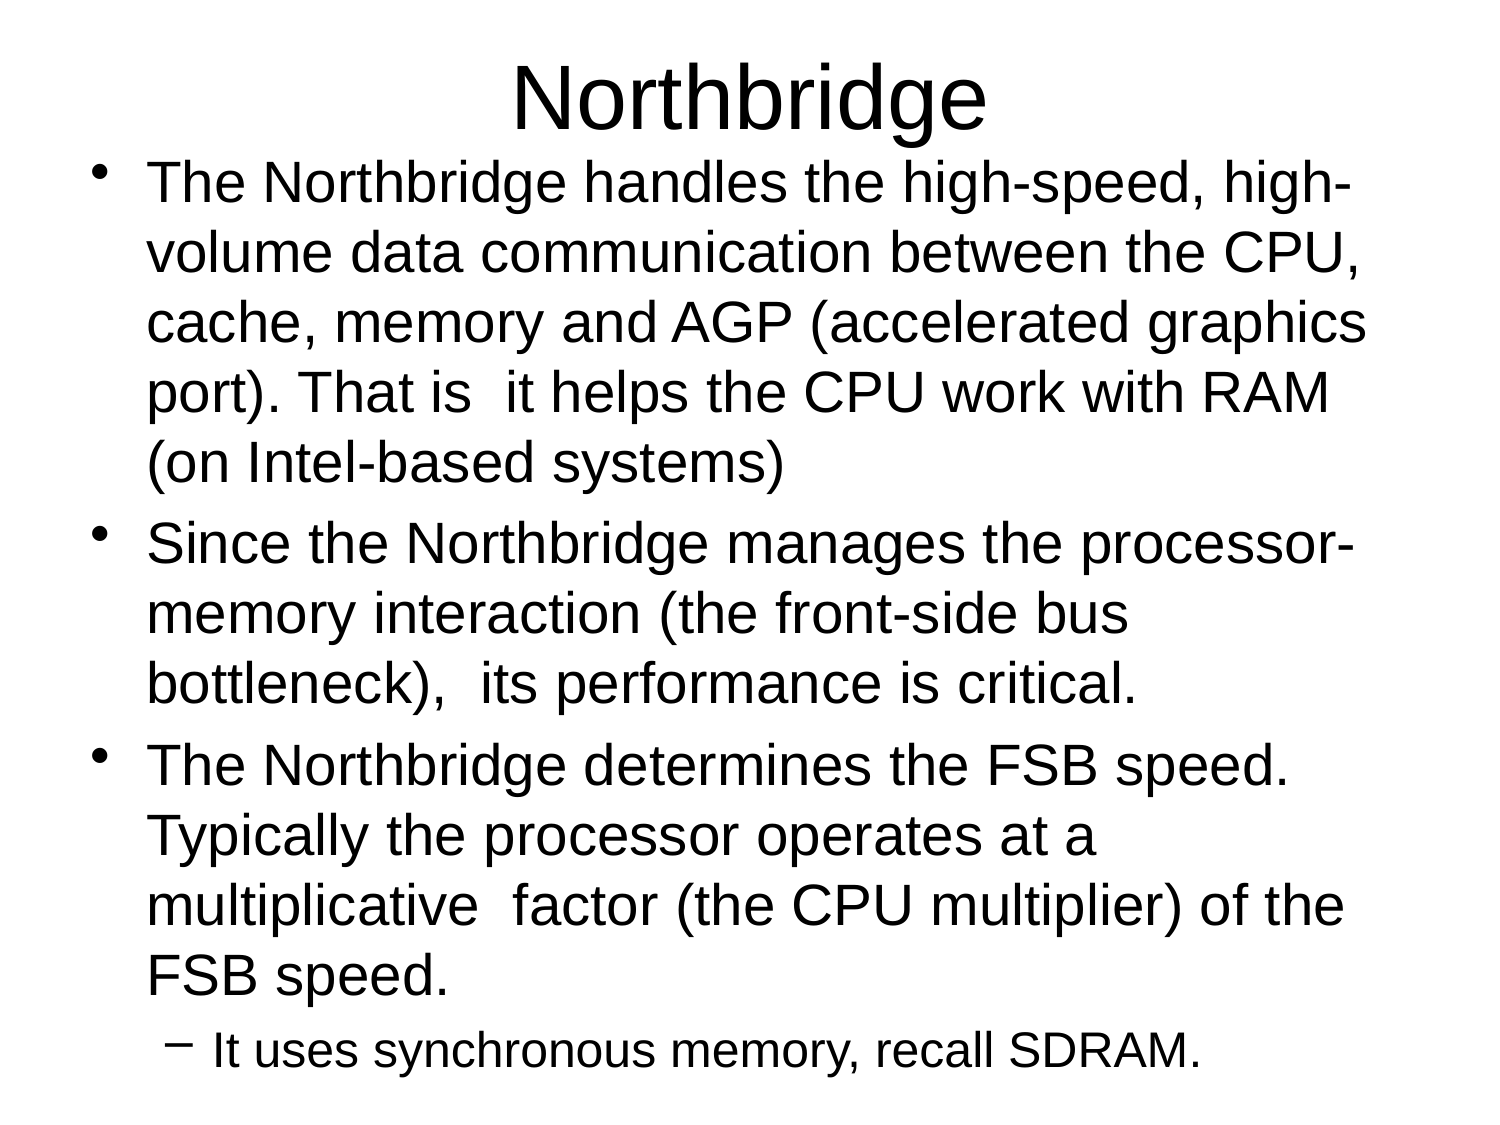

# Northbridge
The Northbridge handles the high-speed, high-volume data communication between the CPU, cache, memory and AGP (accelerated graphics port). That is  it helps the CPU work with RAM (on Intel-based systems)
Since the Northbridge manages the processor-memory interaction (the front-side bus bottleneck),  its performance is critical.
The Northbridge determines the FSB speed.  Typically the processor operates at a multiplicative  factor (the CPU multiplier) of the FSB speed.
It uses synchronous memory, recall SDRAM.